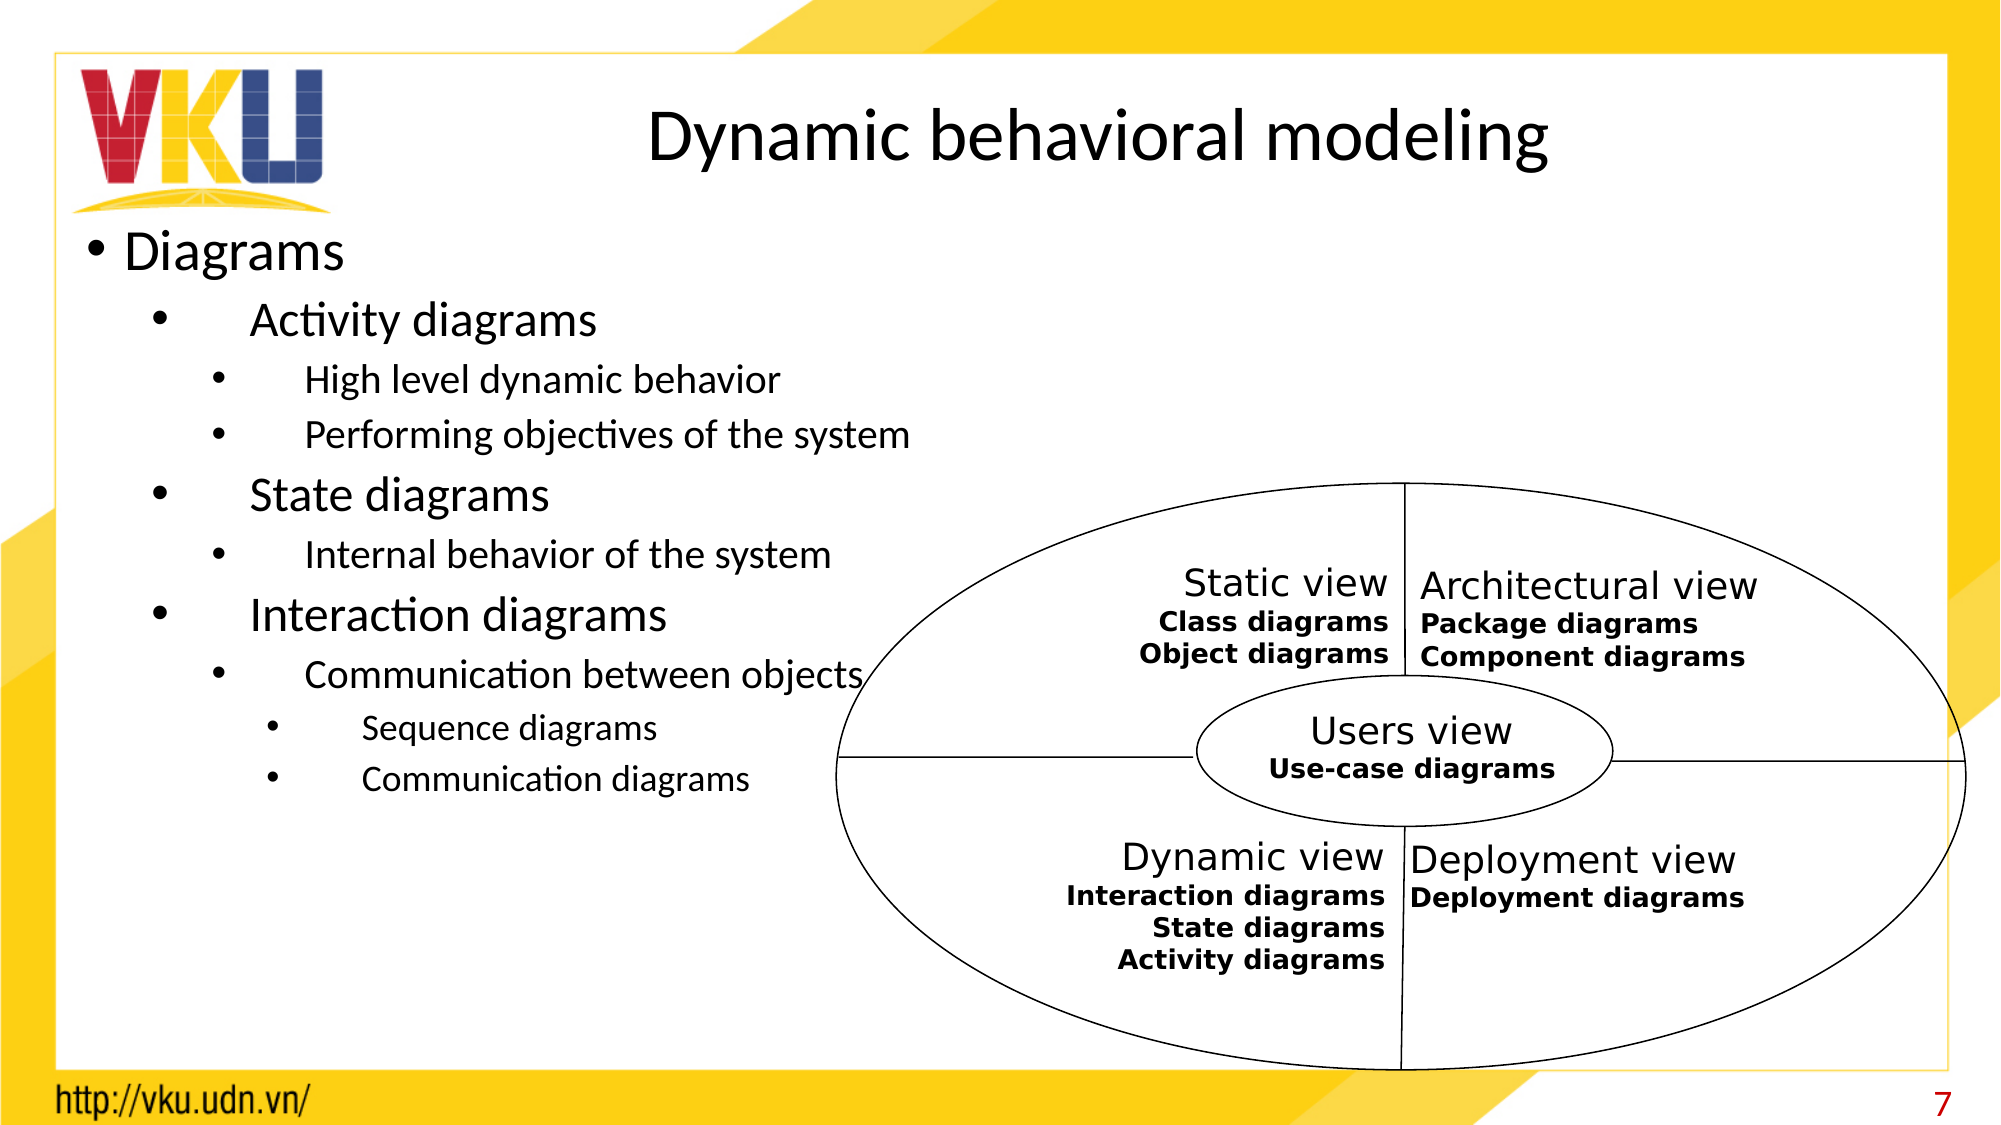

# Dynamic behavioral modeling
Diagrams
Activity diagrams
High level dynamic behavior
Performing objectives of the system
State diagrams
Internal behavior of the system
Interaction diagrams
Communication between objects
Sequence diagrams
Communication diagrams

Static view
Class diagrams
Object diagrams
Architectural view
Package diagrams
Component diagrams

Users view
Use-case diagrams

Dynamic view
Interaction diagrams
State diagrams
Activity diagrams

Deployment view
Deployment diagrams
7